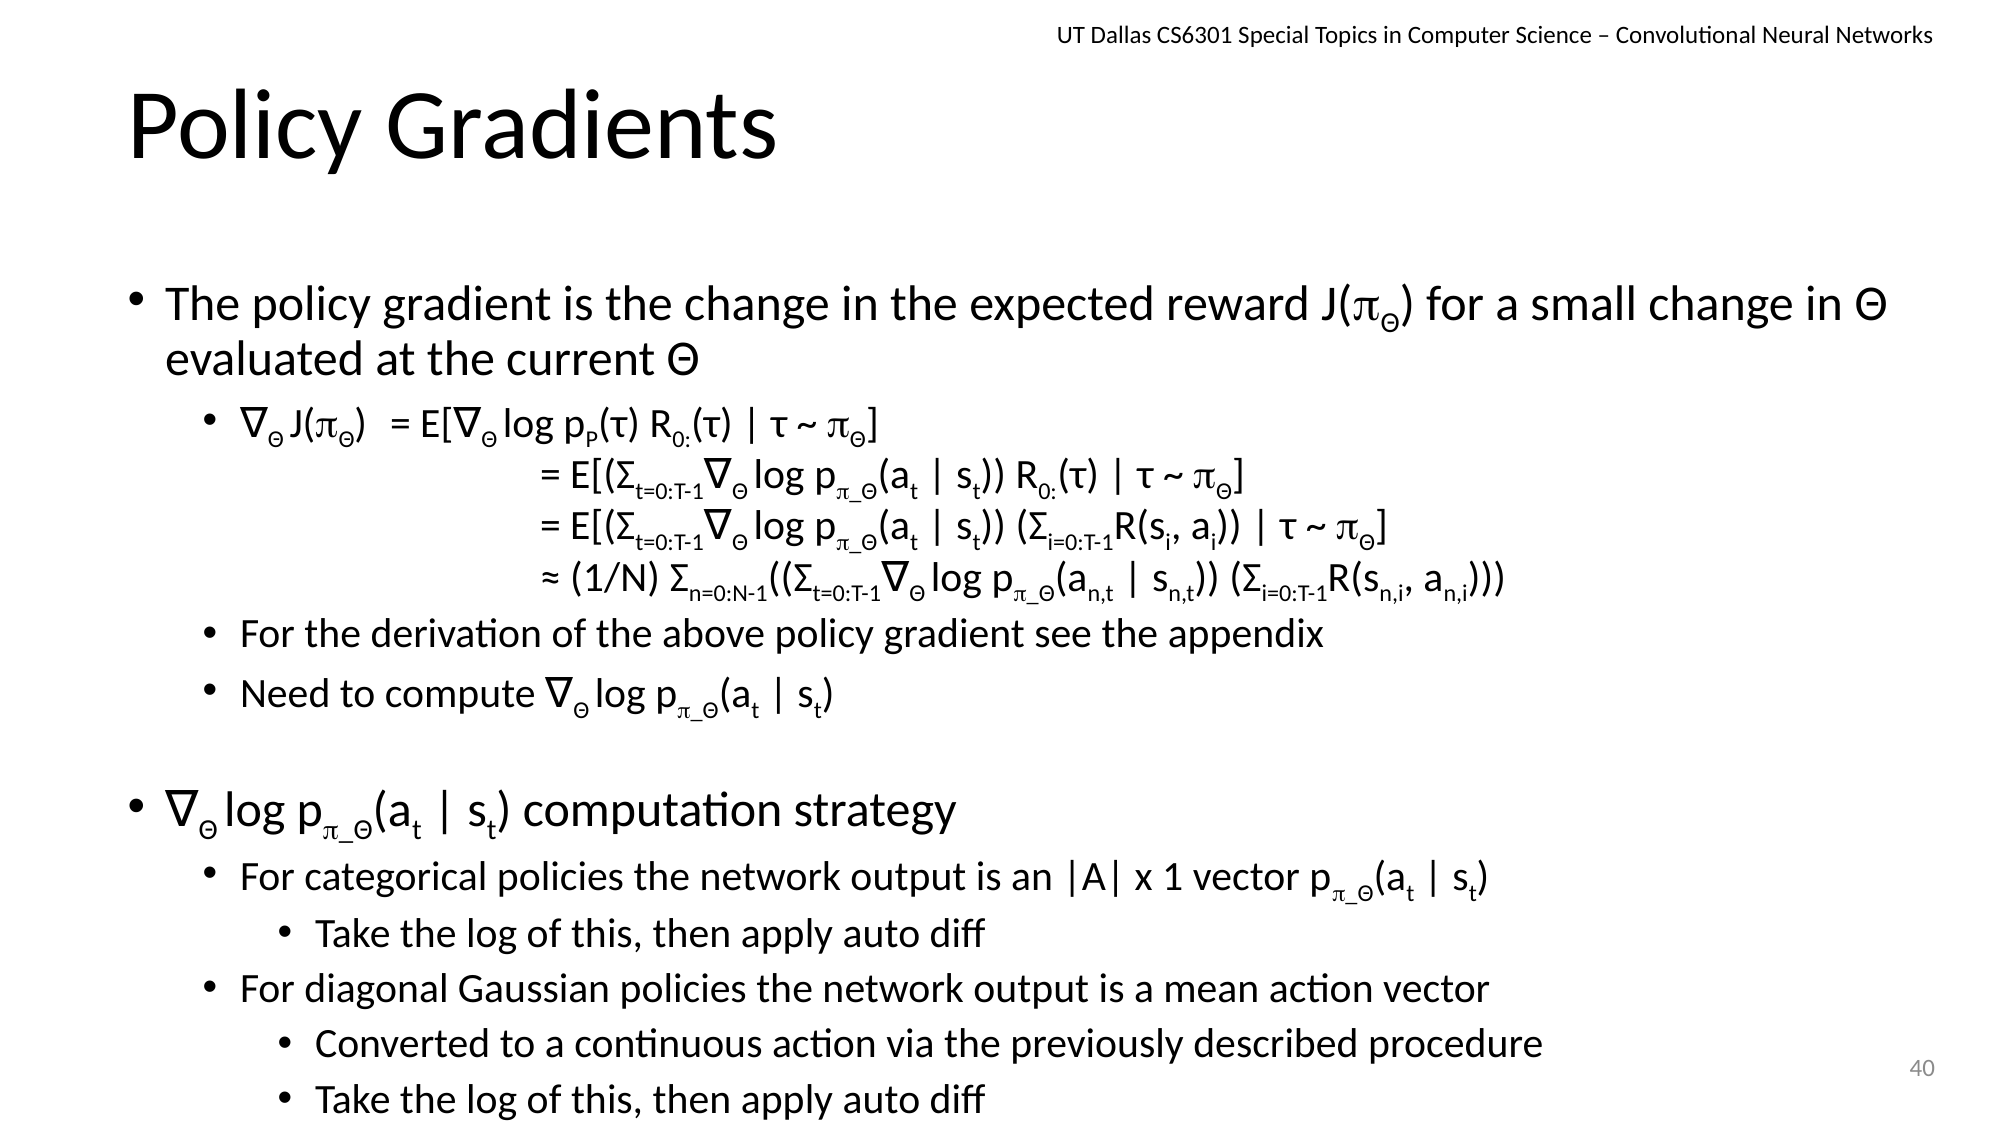

UT Dallas CS6301 Special Topics in Computer Science – Convolutional Neural Networks
# Policy Gradients
The policy gradient is the change in the expected reward J(πΘ) for a small change in Θ evaluated at the current Θ
∇Θ J(πΘ)	= E[∇Θ log pP(τ) R0:(τ) | τ ~ πΘ]
		= E[(Σt=0:T-1∇Θ log pπ_Θ(at | st)) R0:(τ) | τ ~ πΘ]
		= E[(Σt=0:T-1∇Θ log pπ_Θ(at | st)) (Σi=0:T-1R(si, ai)) | τ ~ πΘ]
		≈ (1/N) Σn=0:N-1((Σt=0:T-1∇Θ log pπ_Θ(an,t | sn,t)) (Σi=0:T-1R(sn,i, an,i)))
For the derivation of the above policy gradient see the appendix
Need to compute ∇Θ log pπ_Θ(at | st)

∇Θ log pπ_Θ(at | st) computation strategy
For categorical policies the network output is an |A| x 1 vector pπ_Θ(at | st)
Take the log of this, then apply auto diff
For diagonal Gaussian policies the network output is a mean action vector
Converted to a continuous action via the previously described procedure
Take the log of this, then apply auto diff
40